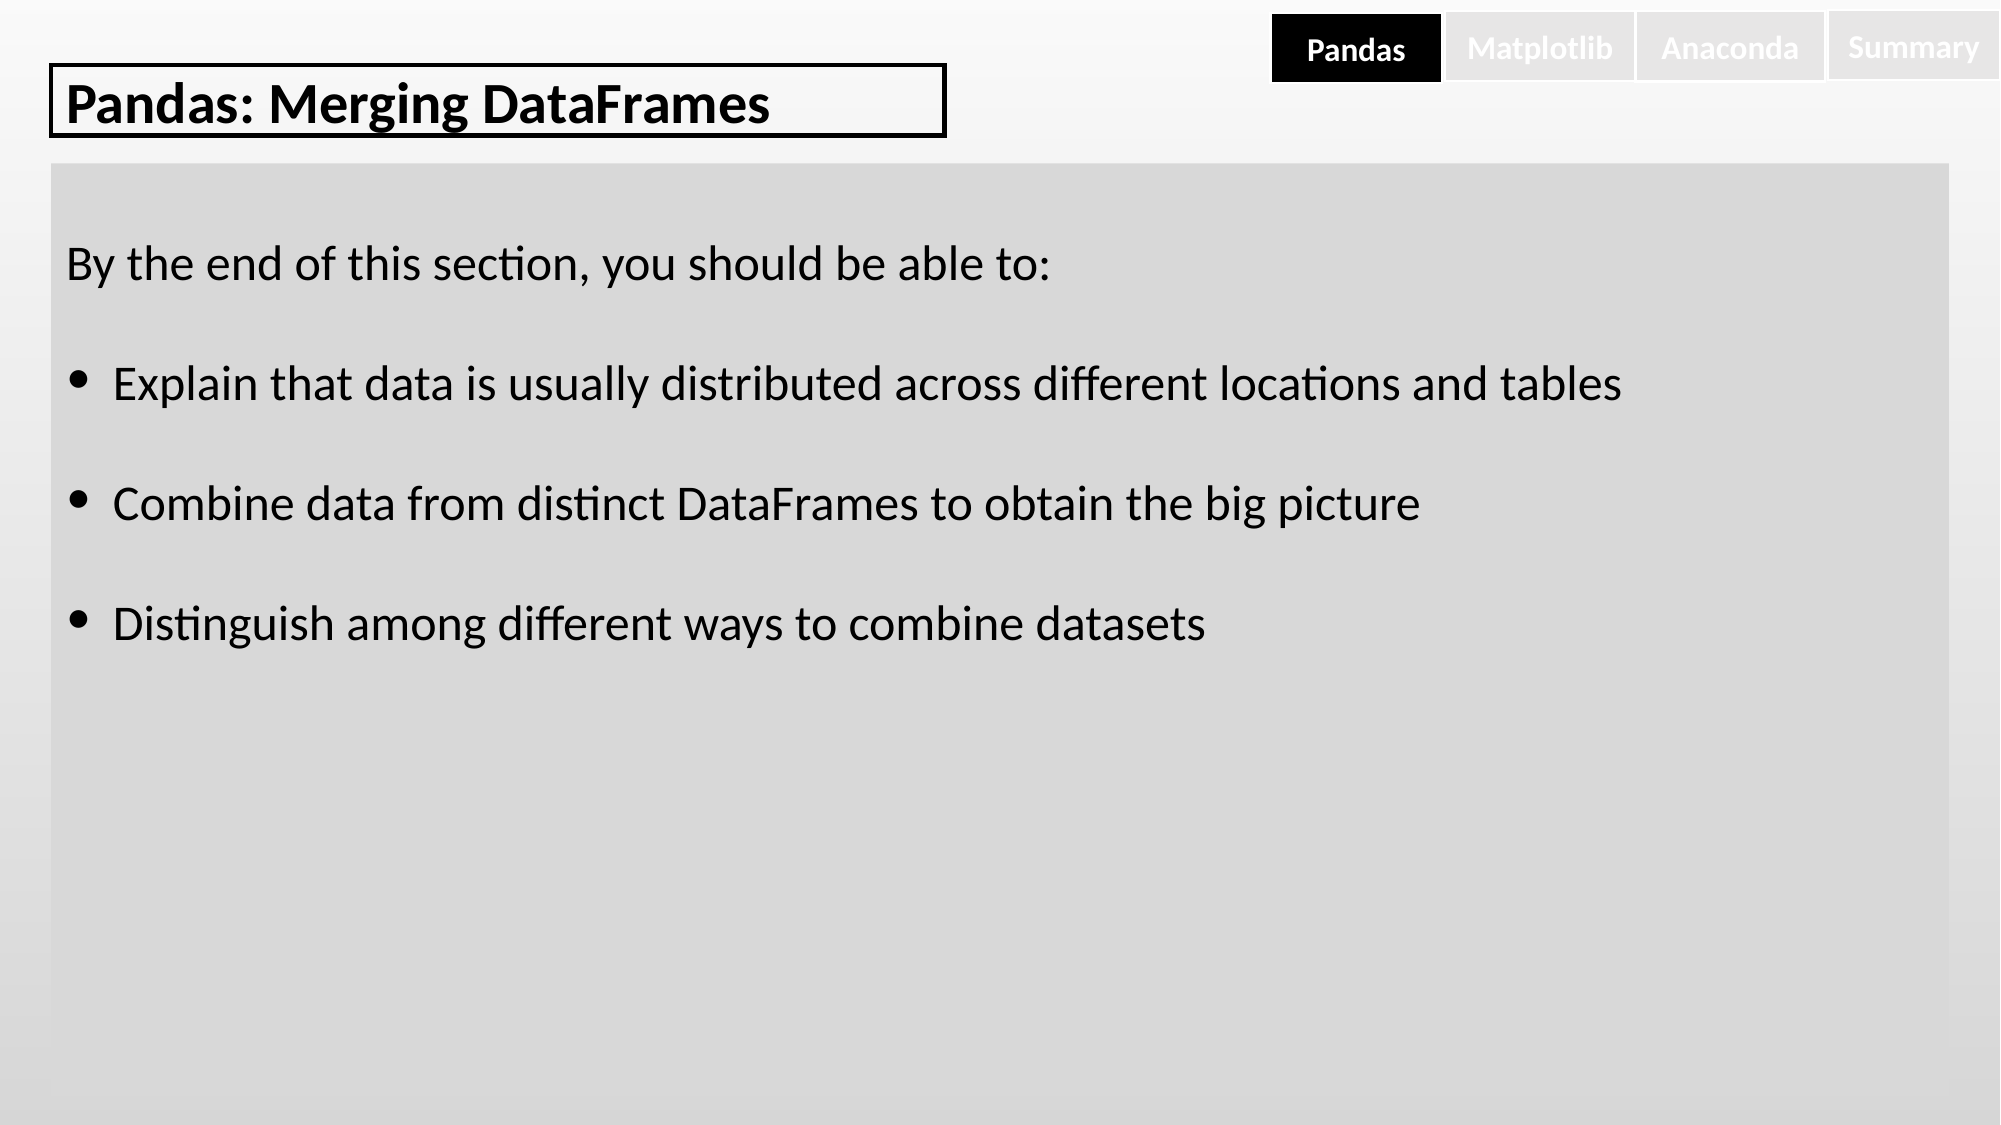

Summary
Matplotlib
Anaconda
Pandas
Pandas: Merging DataFrames

By the end of this section, you should be able to:

Explain that data is usually distributed across different locations and tables

Combine data from distinct DataFrames to obtain the big picture

Distinguish among different ways to combine datasets